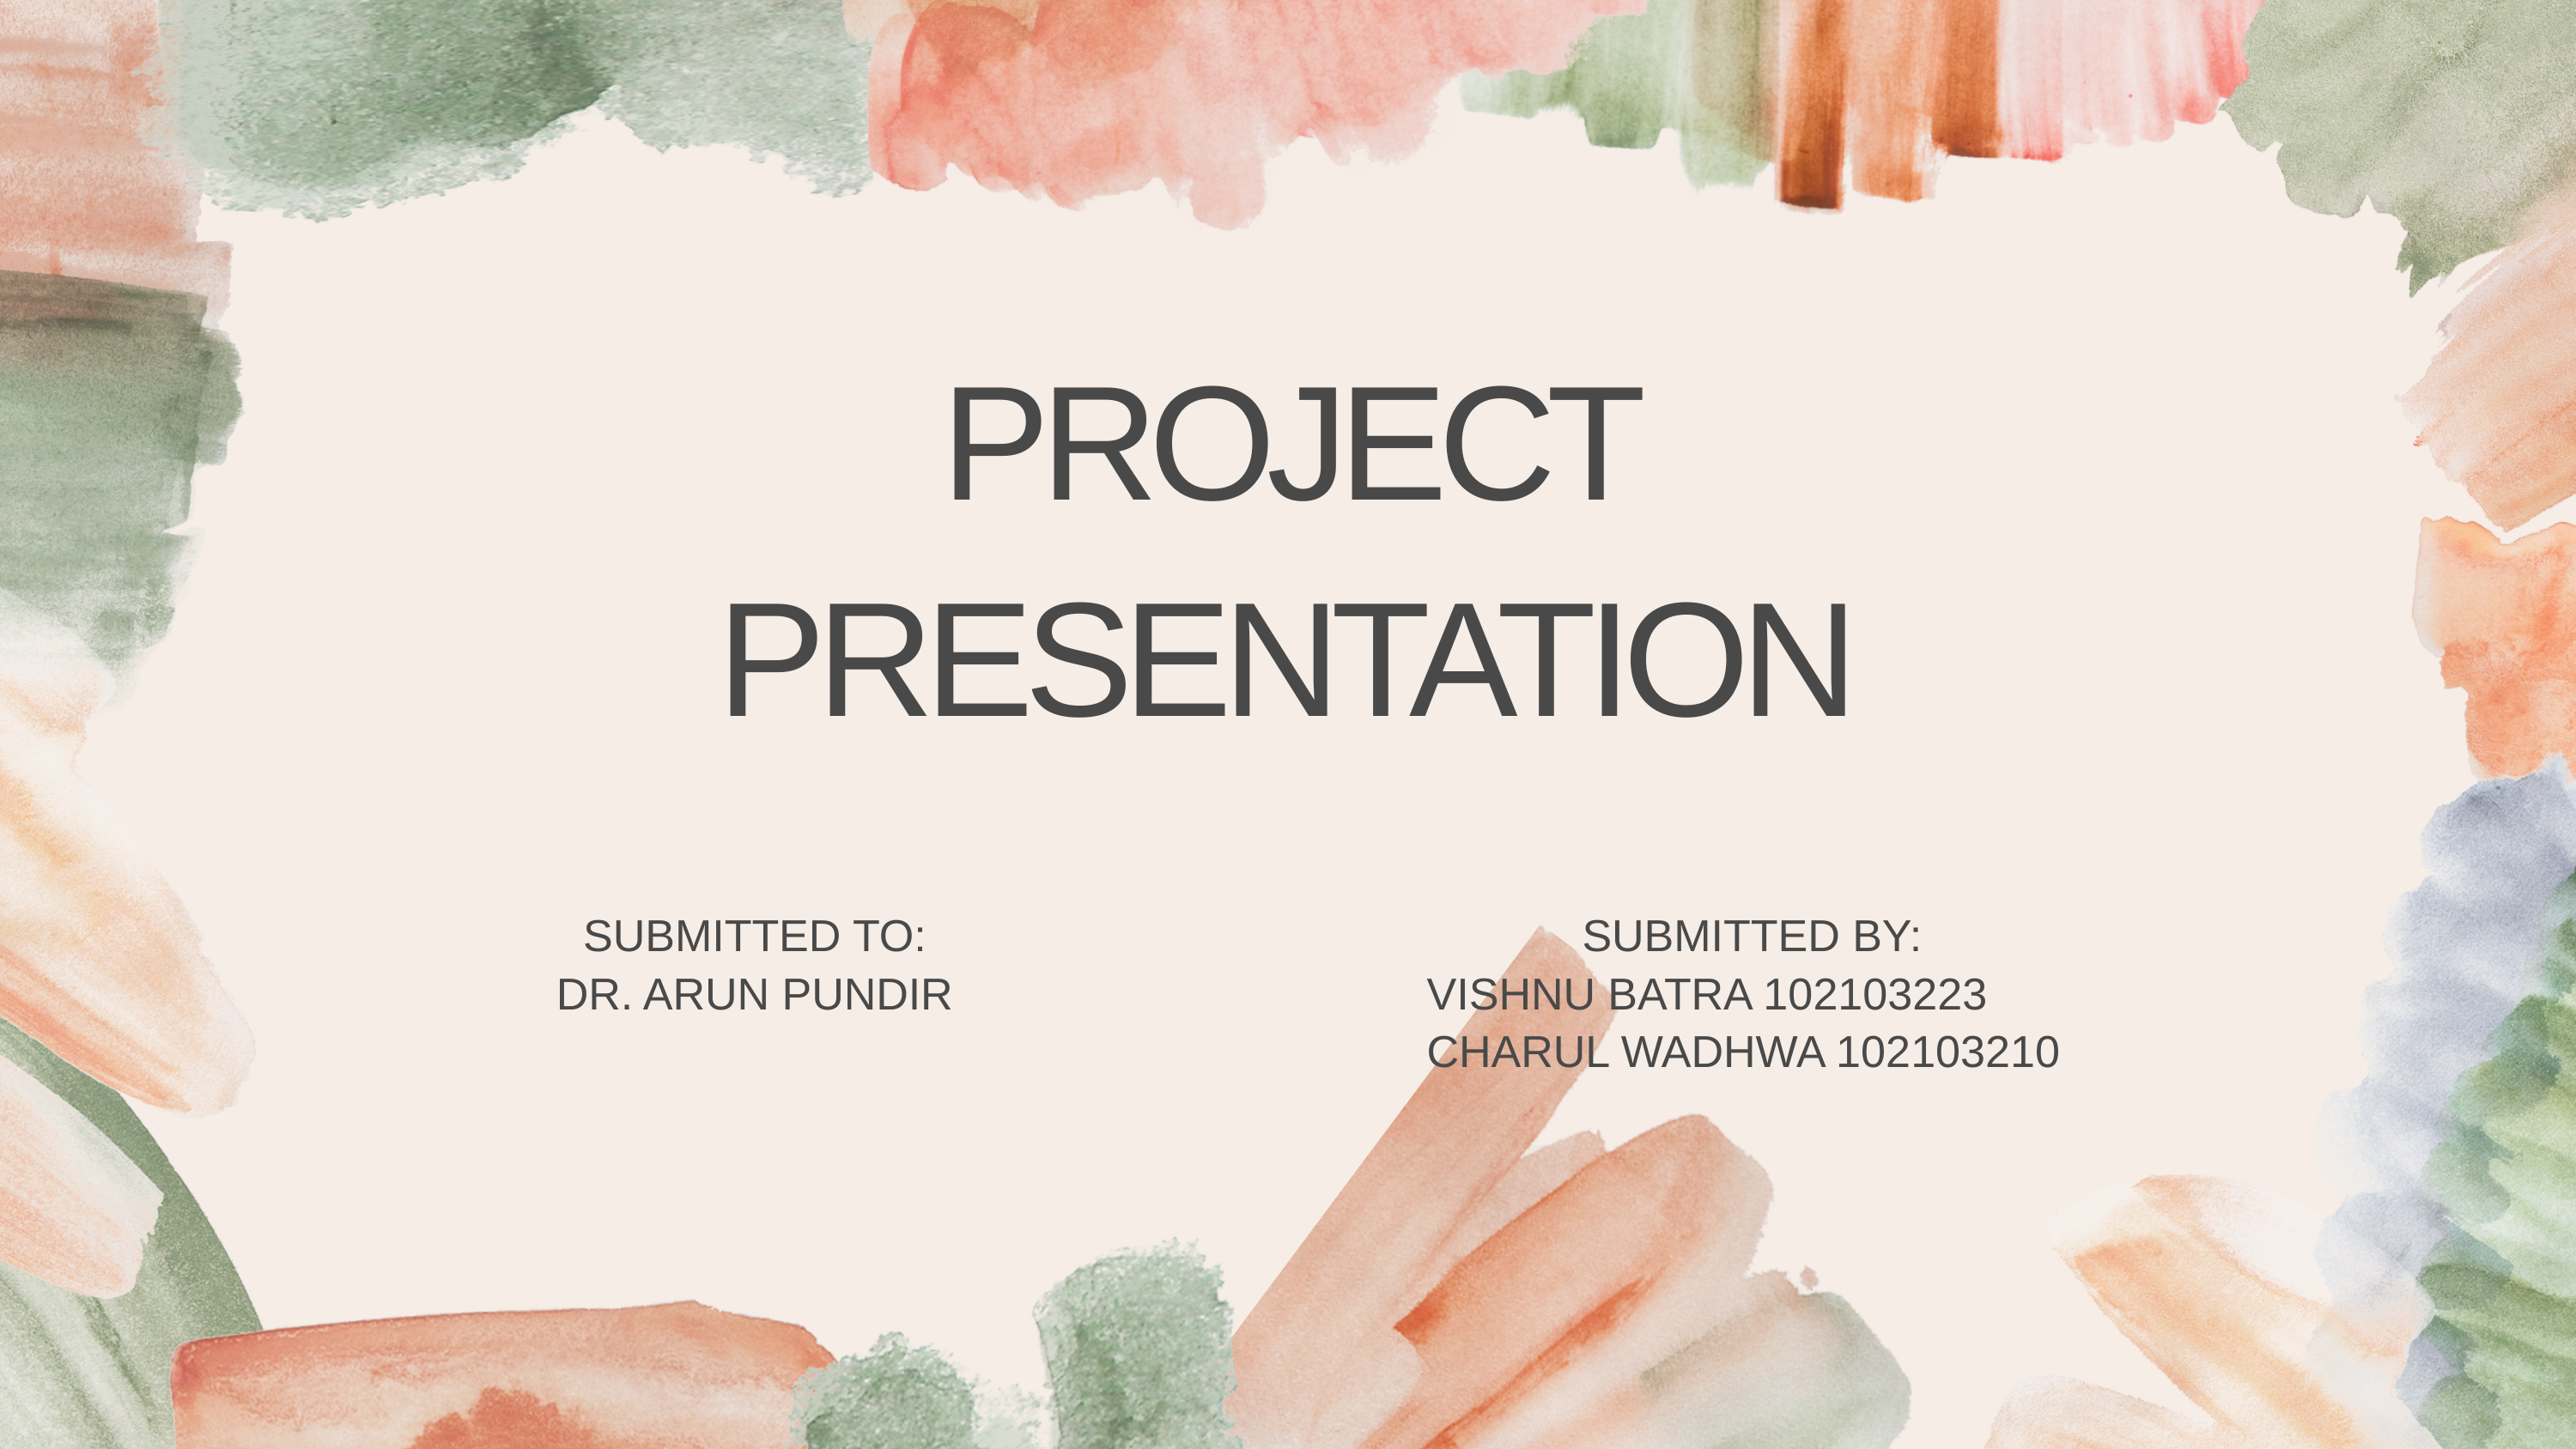

PROJECT PRESENTATION

SUBMITTED TO:
DR. ARUN PUNDIR
SUBMITTED BY:
VISHNU BATRA 102103223
CHARUL WADHWA 102103210